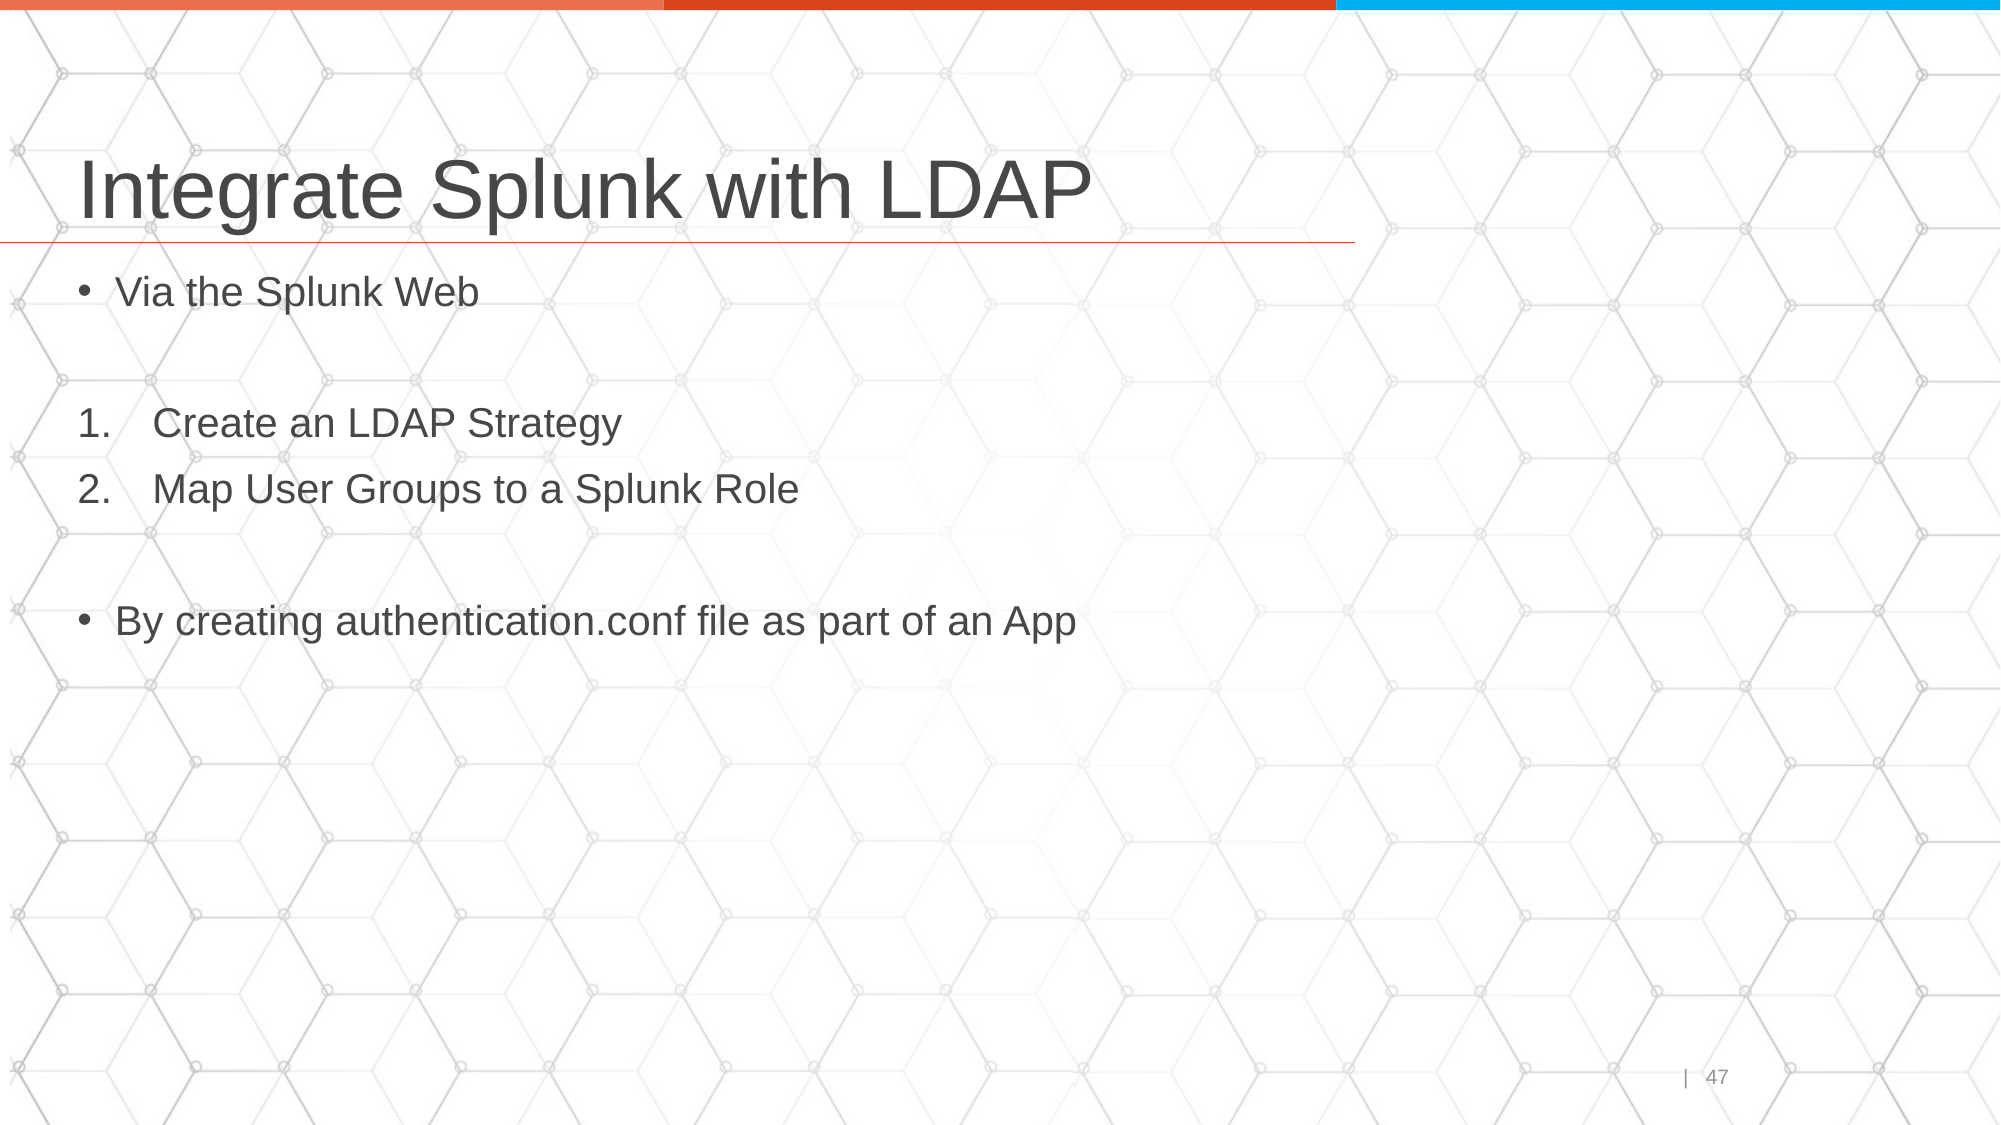

# Integrate Splunk with LDAP
Via the Splunk Web

Create an LDAP Strategy
Map User Groups to a Splunk Role

By creating authentication.conf file as part of an App
|   47